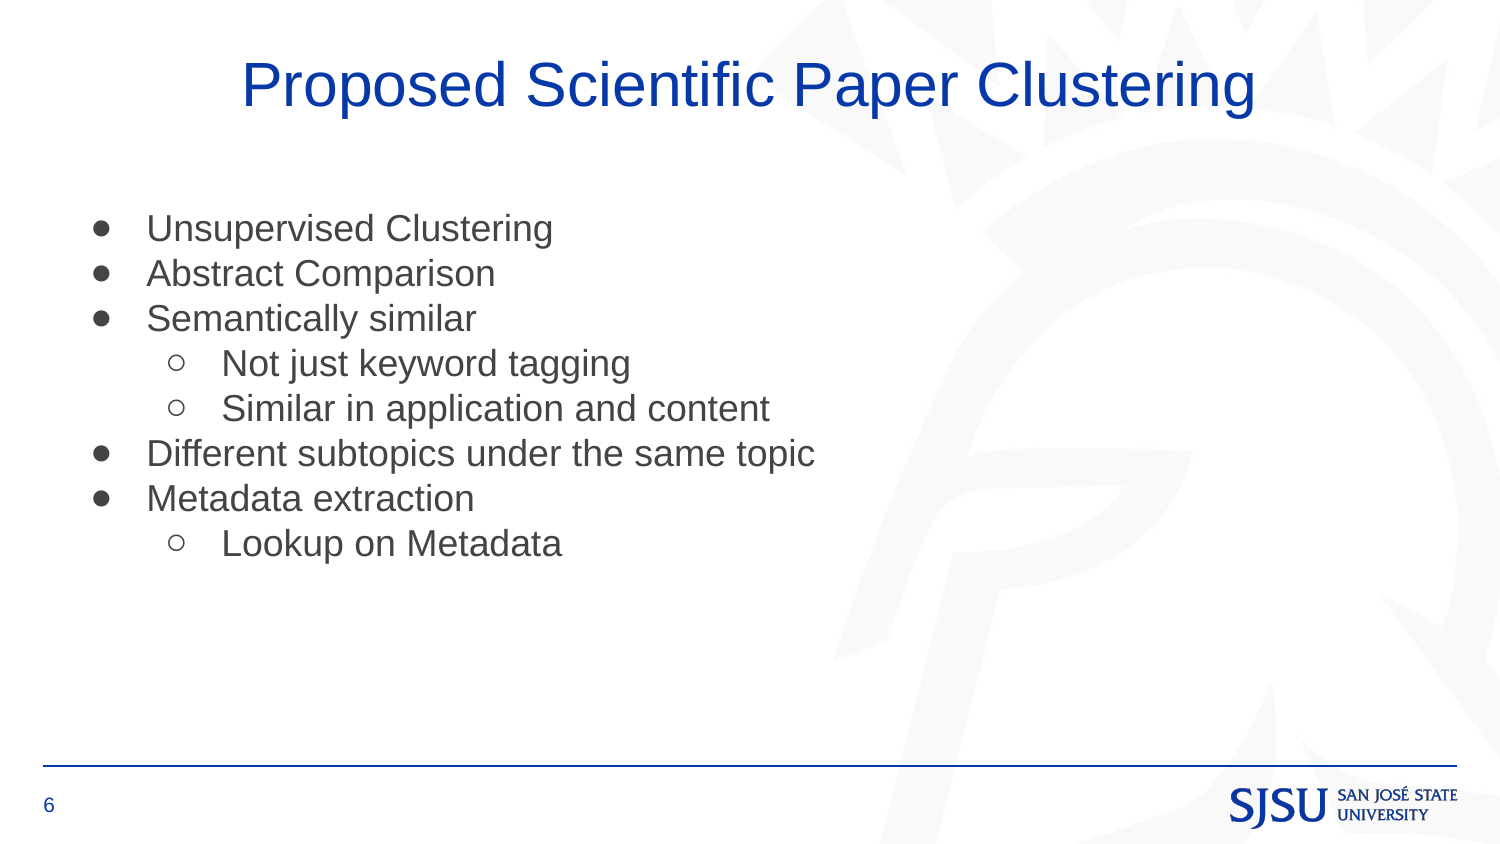

# Proposed Scientific Paper Clustering
Unsupervised Clustering
Abstract Comparison
Semantically similar
Not just keyword tagging
Similar in application and content
Different subtopics under the same topic
Metadata extraction
Lookup on Metadata

6